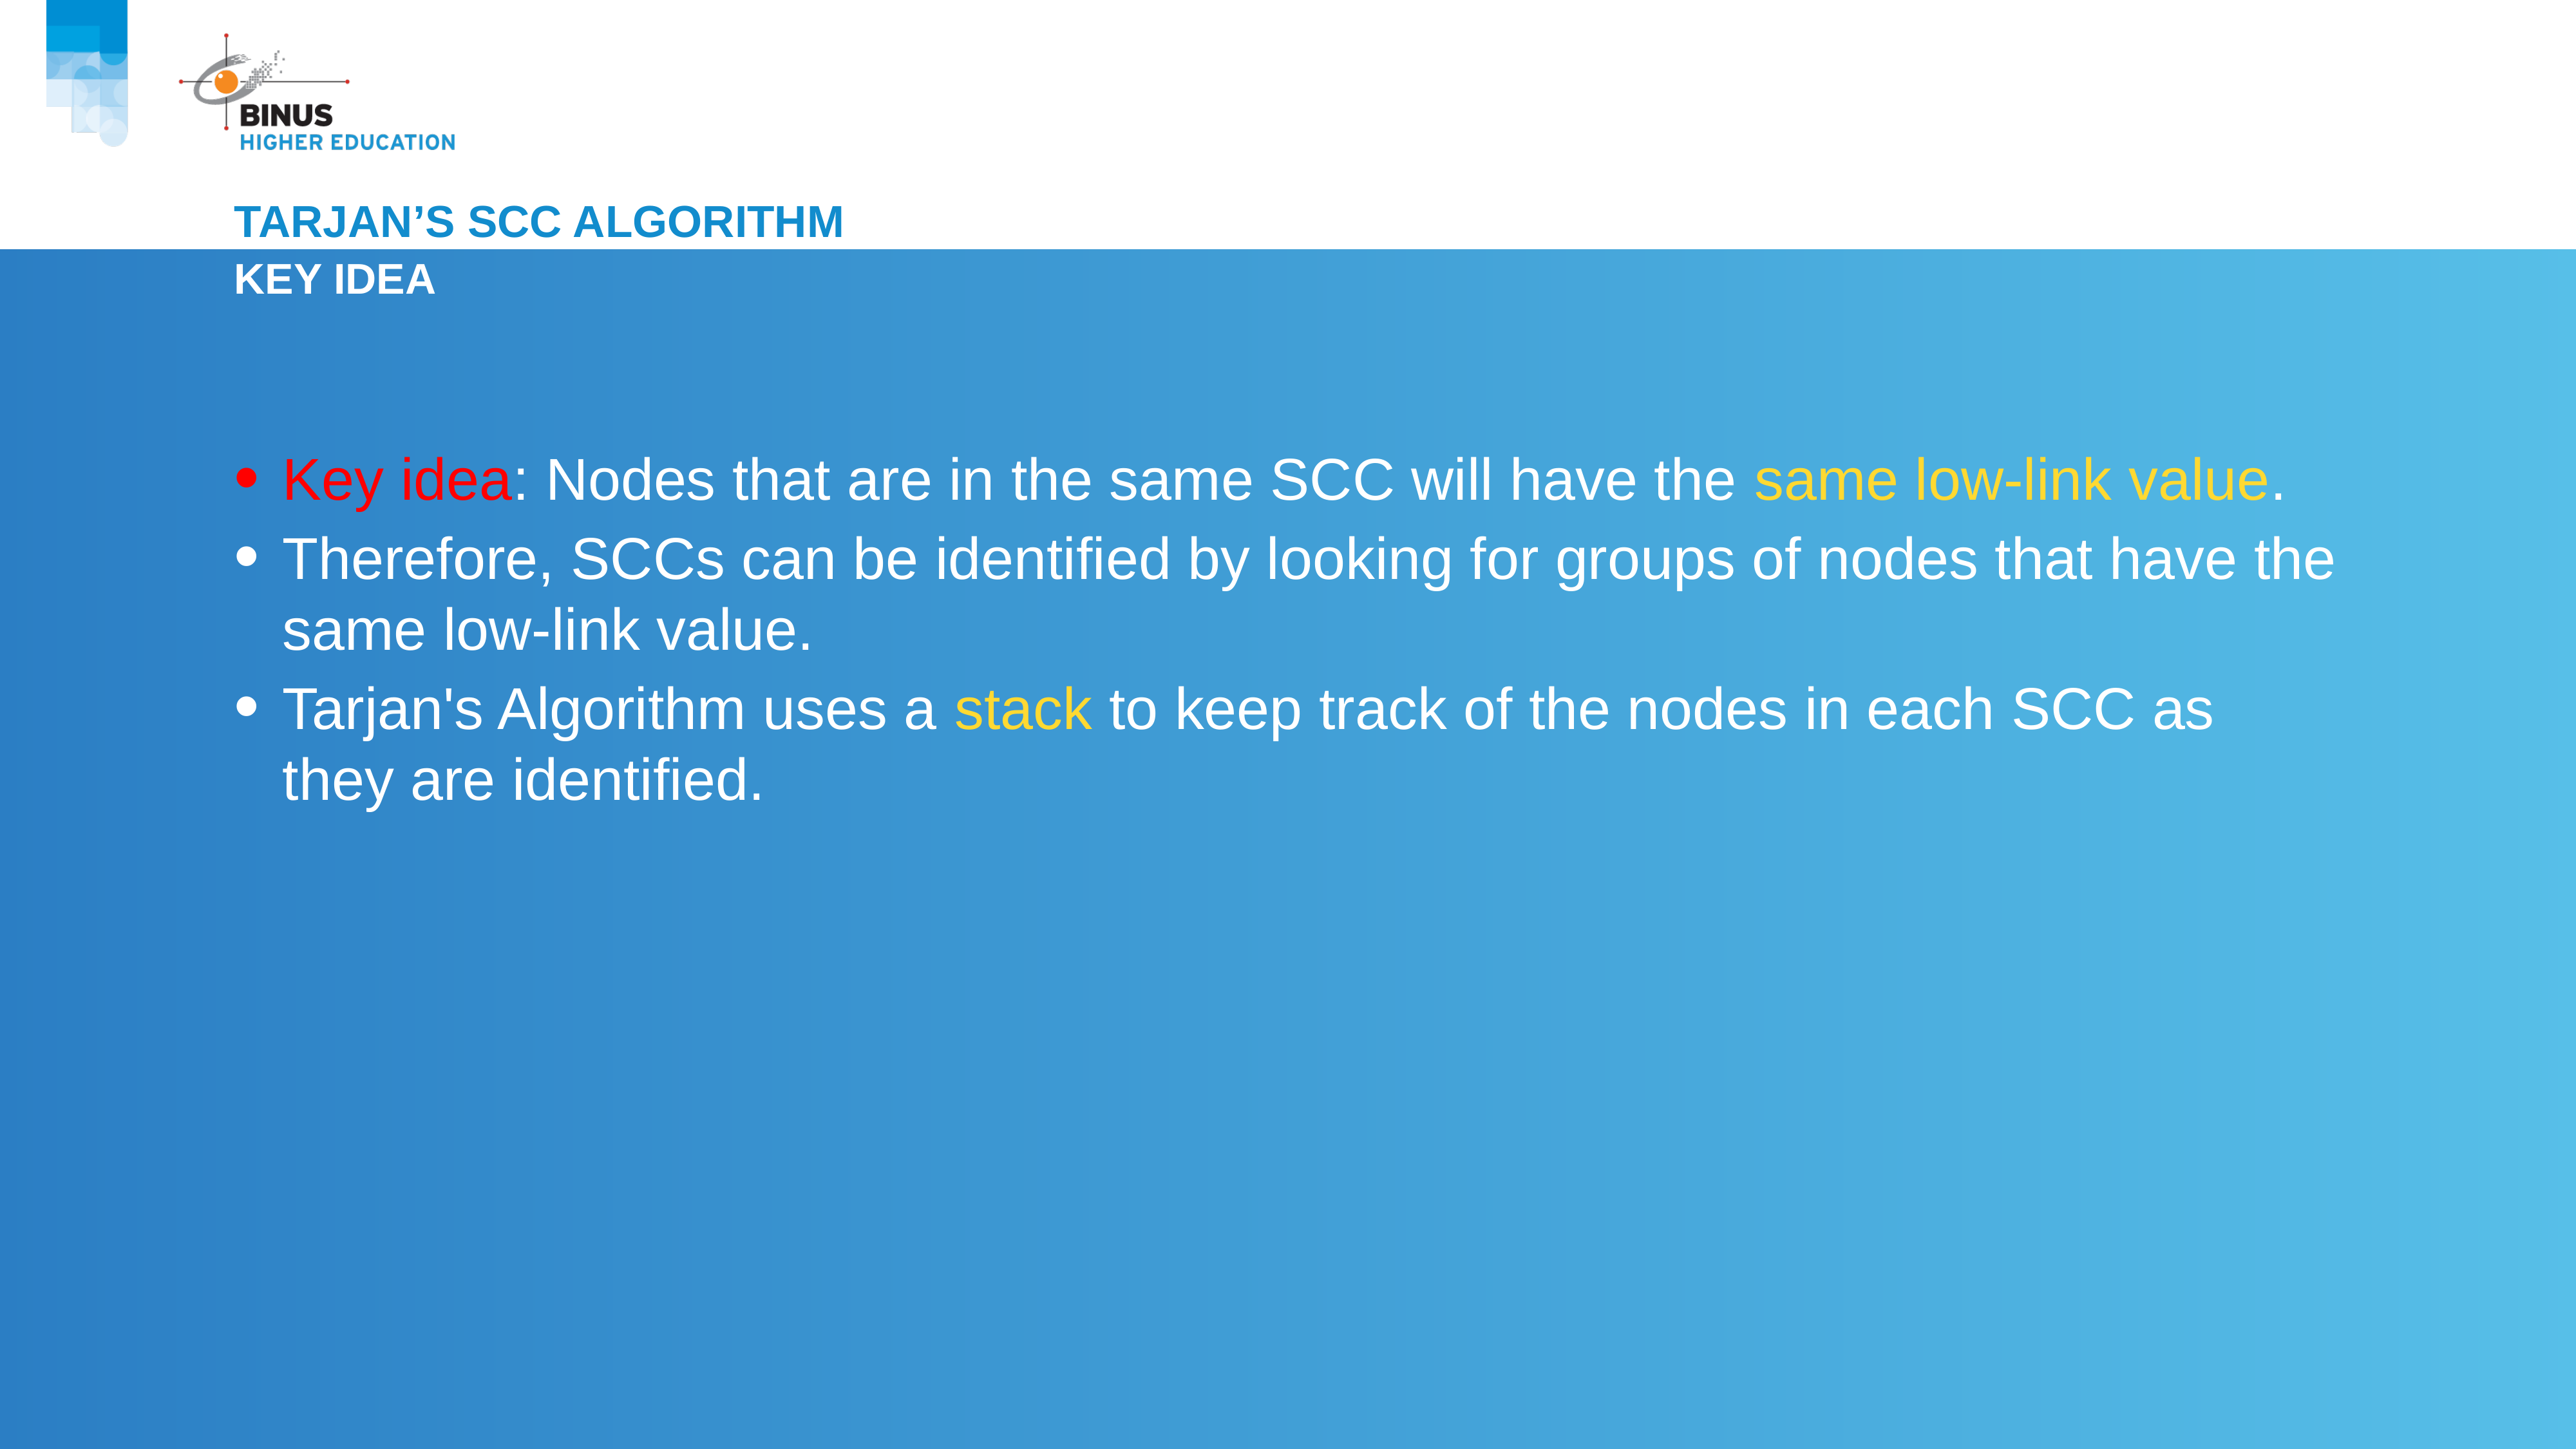

# Tarjan’s SCC Algorithm
Key Idea
Key idea: Nodes that are in the same SCC will have the same low-link value.
Therefore, SCCs can be identified by looking for groups of nodes that have the same low-link value.
Tarjan's Algorithm uses a stack to keep track of the nodes in each SCC as they are identified.